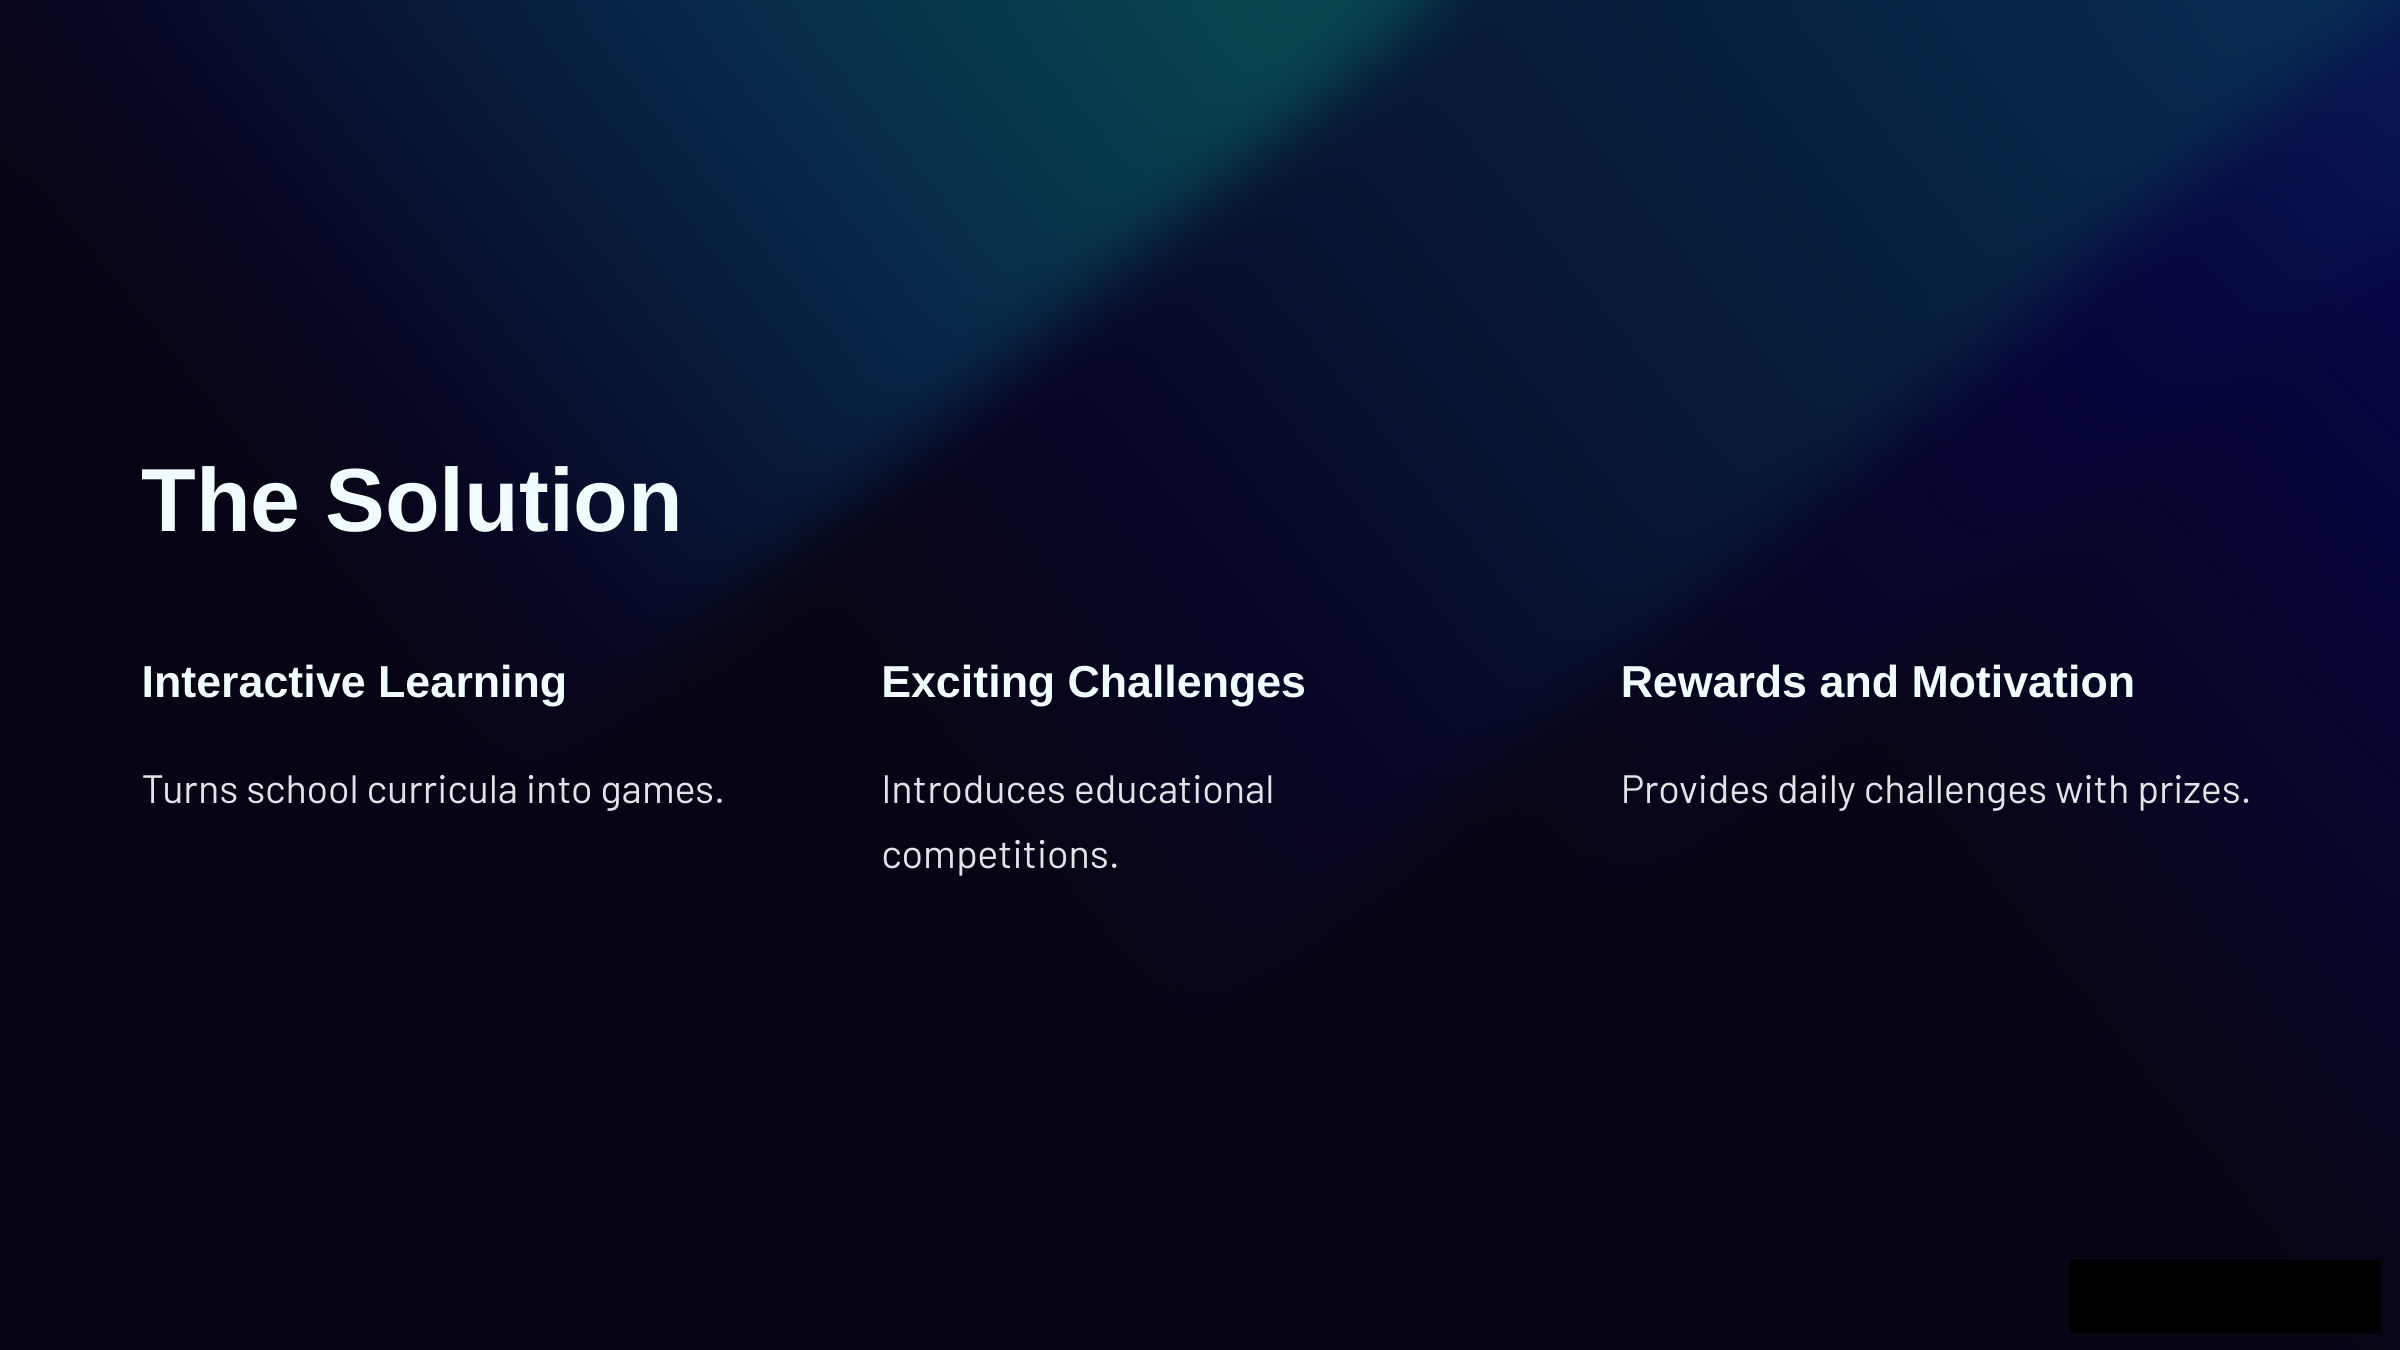

The Solution
Interactive Learning
Exciting Challenges
Rewards and Motivation
Turns school curricula into games.
Introduces educational competitions.
Provides daily challenges with prizes.